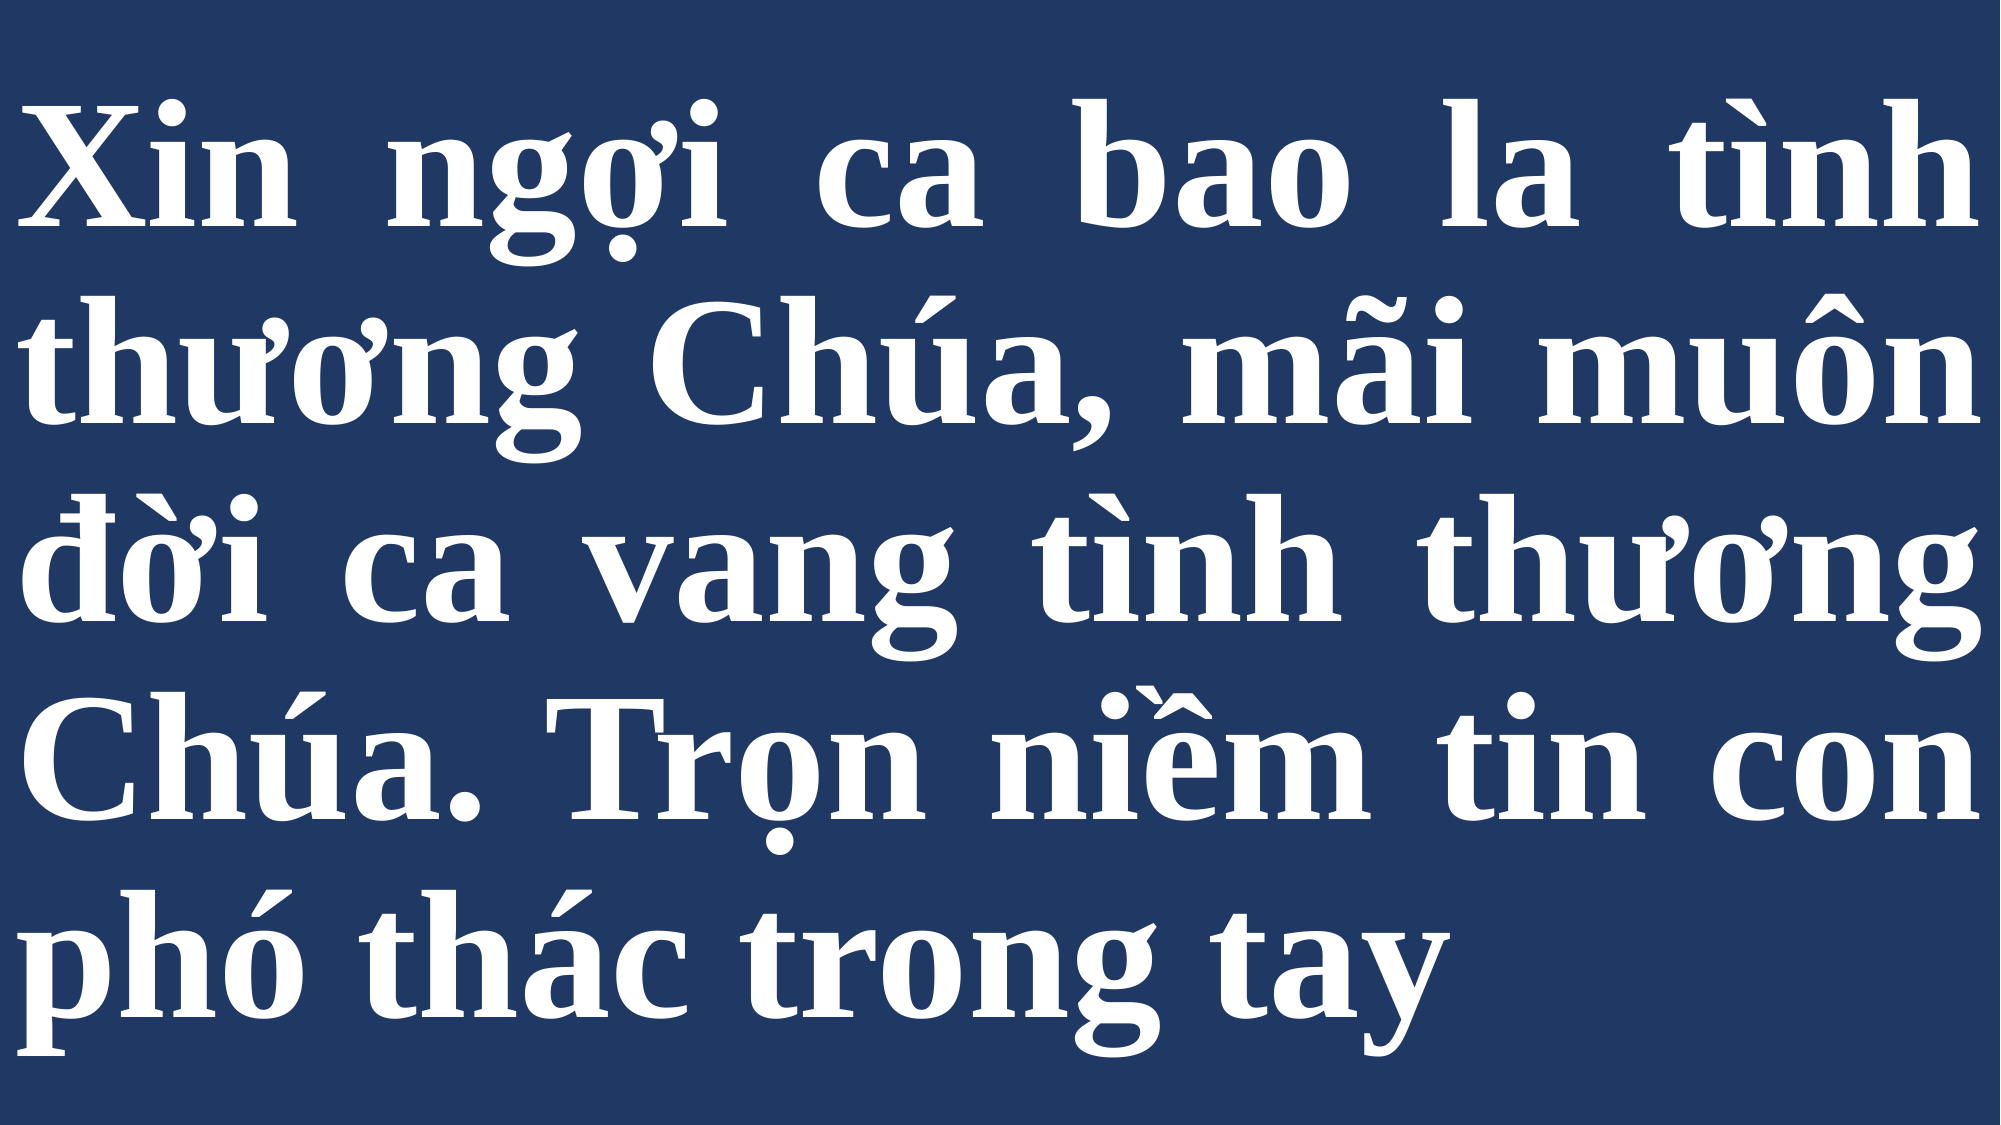

# Xin ngợi ca bao la tình thương Chúa, mãi muôn đời ca vang tình thương Chúa. Trọn niềm tin con phó thác trong tay